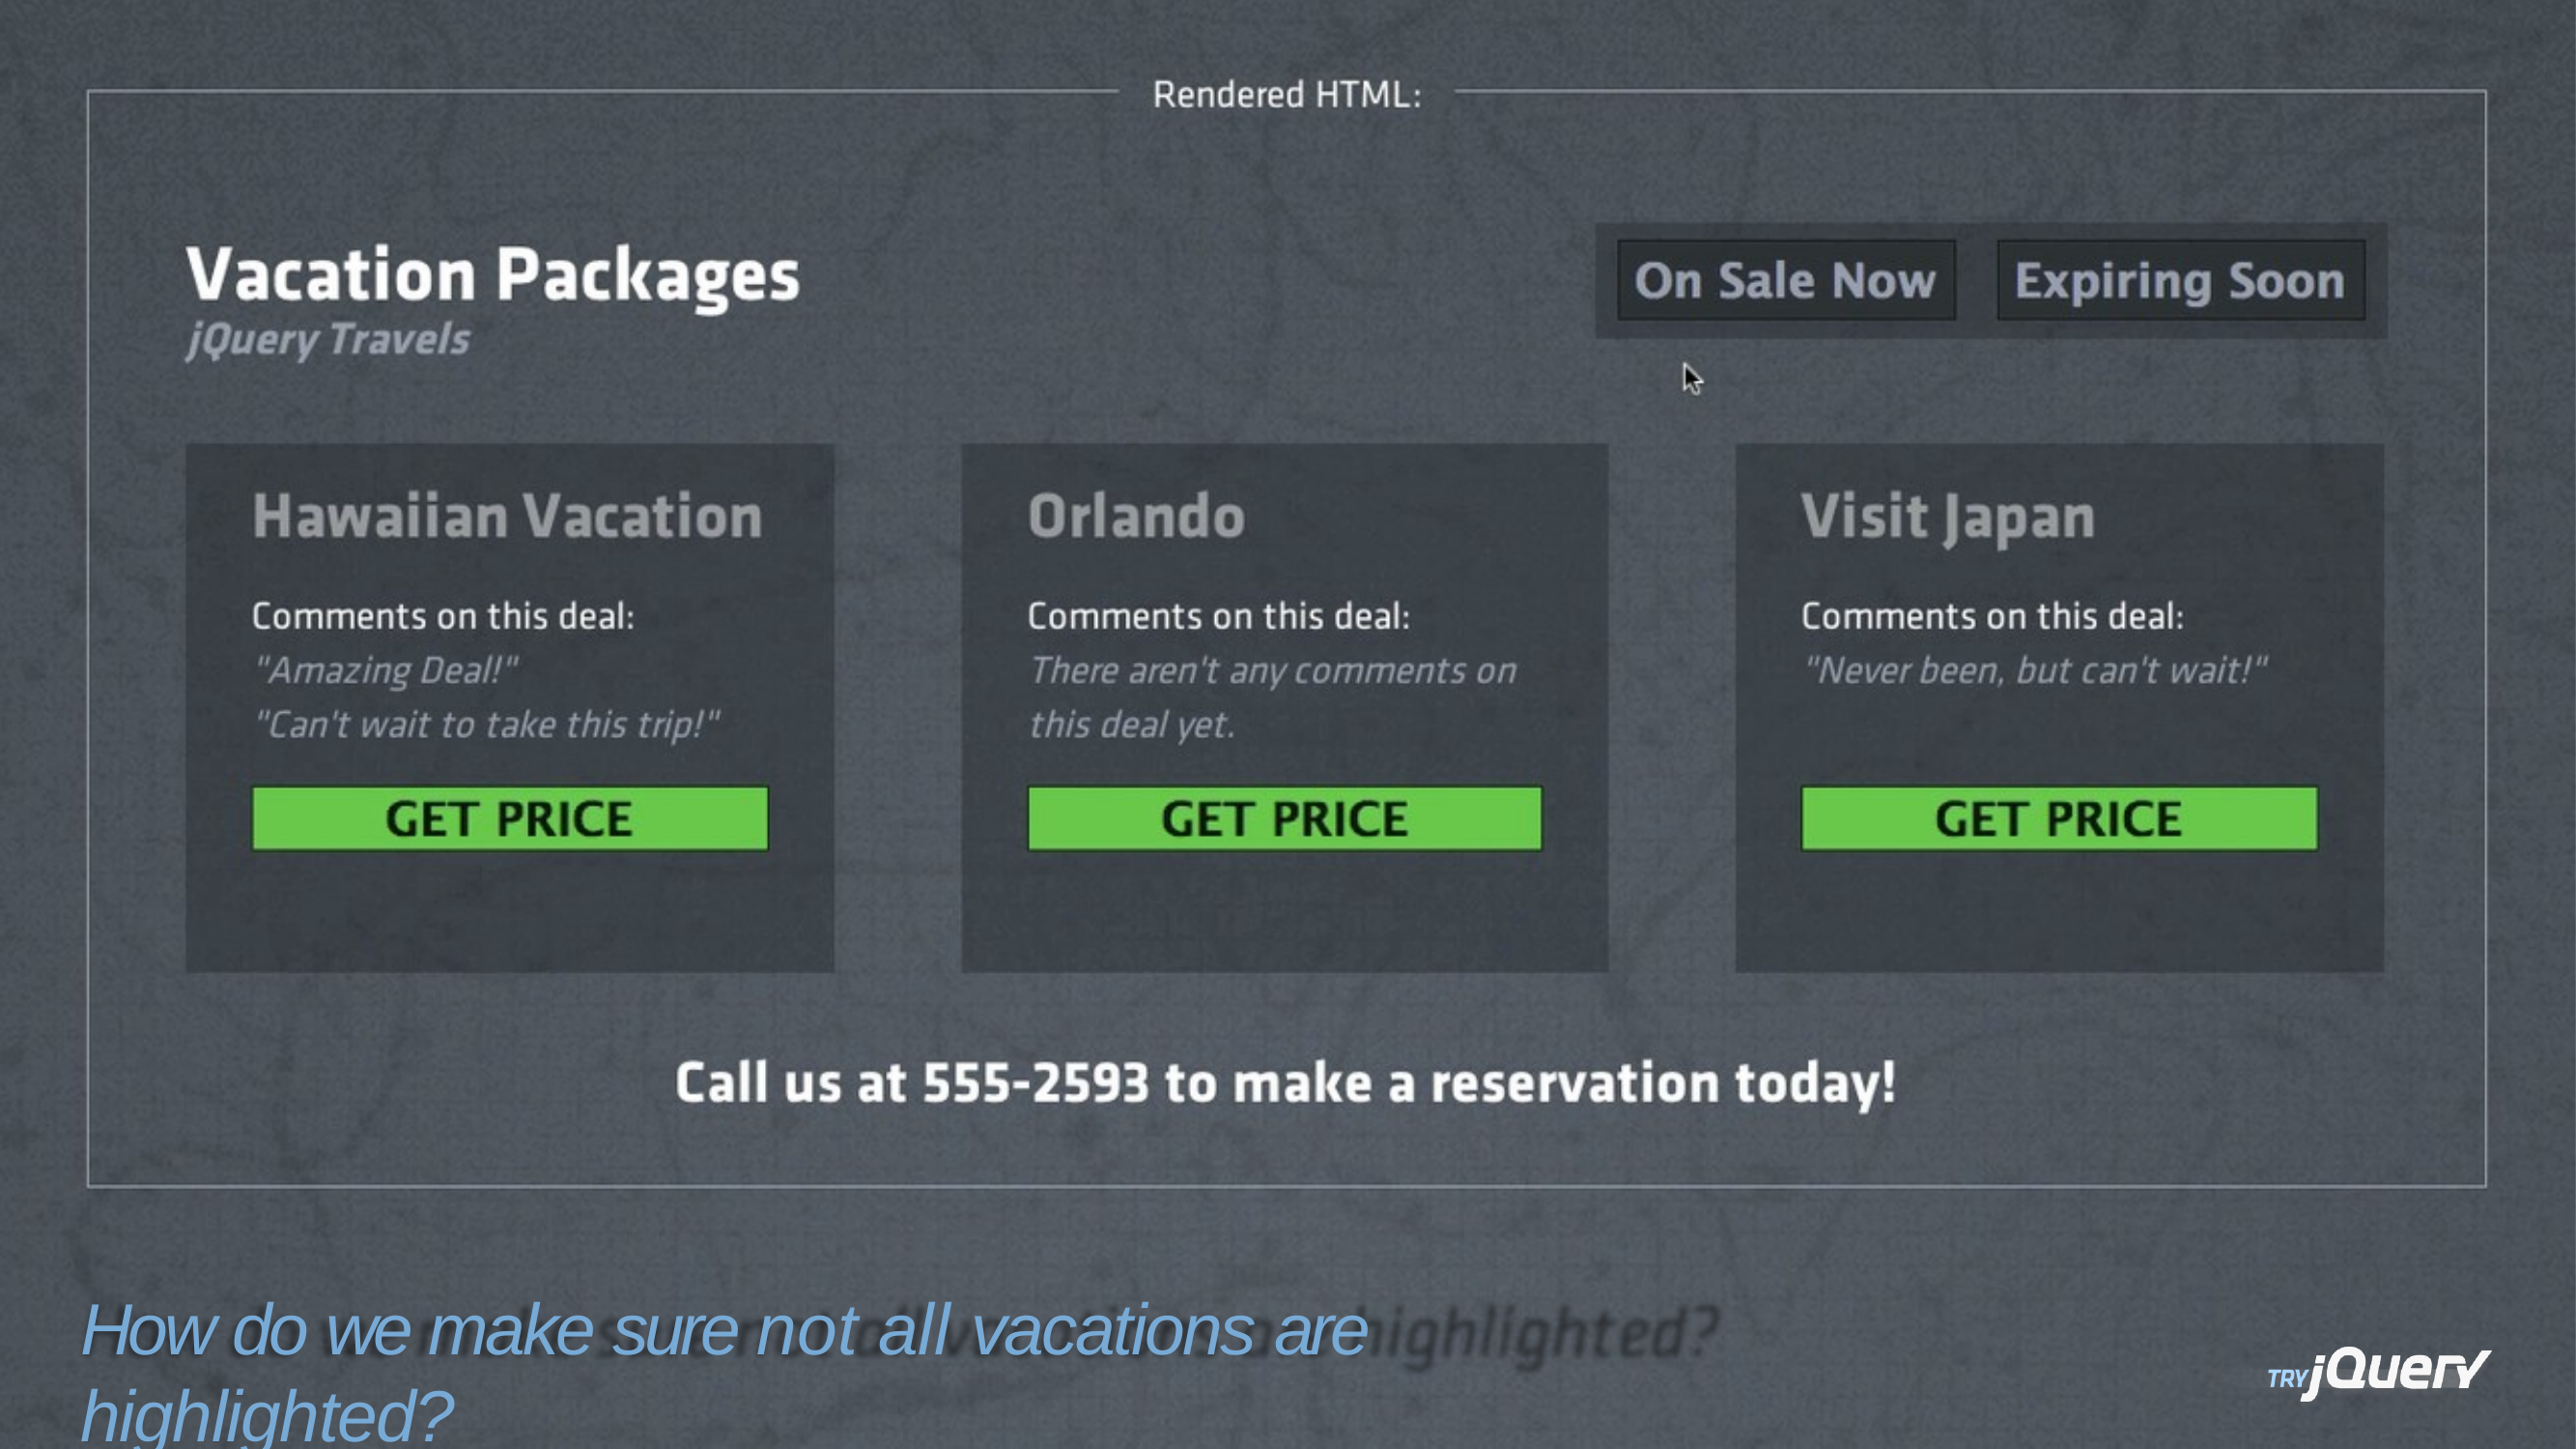

How do we make sure not all vacations are highlighted?